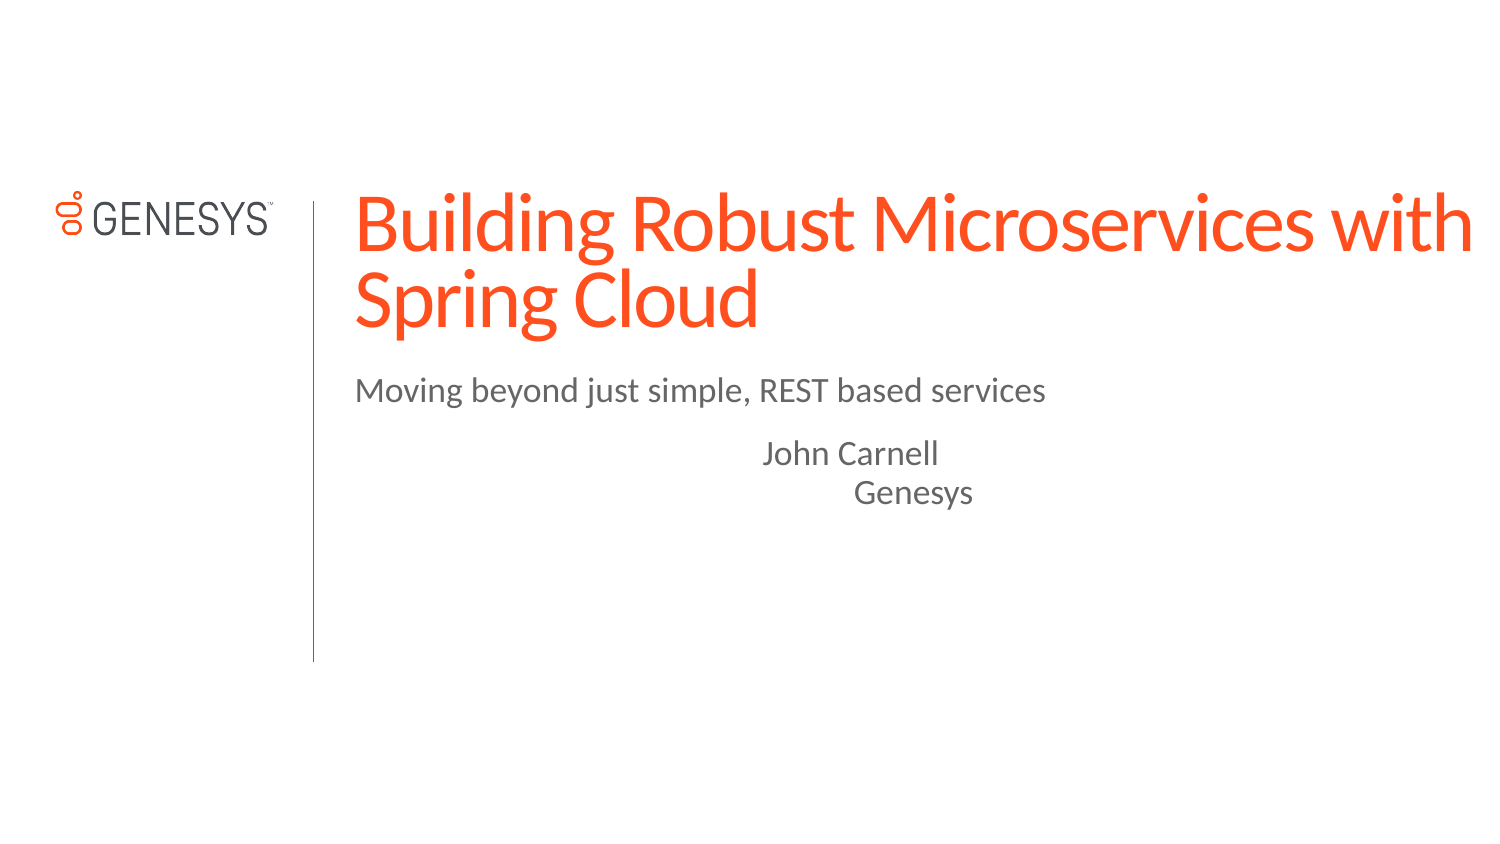

# Building Robust Microservices with Spring Cloud
Moving beyond just simple, REST based services
                                                   John Carnell
			         Genesys